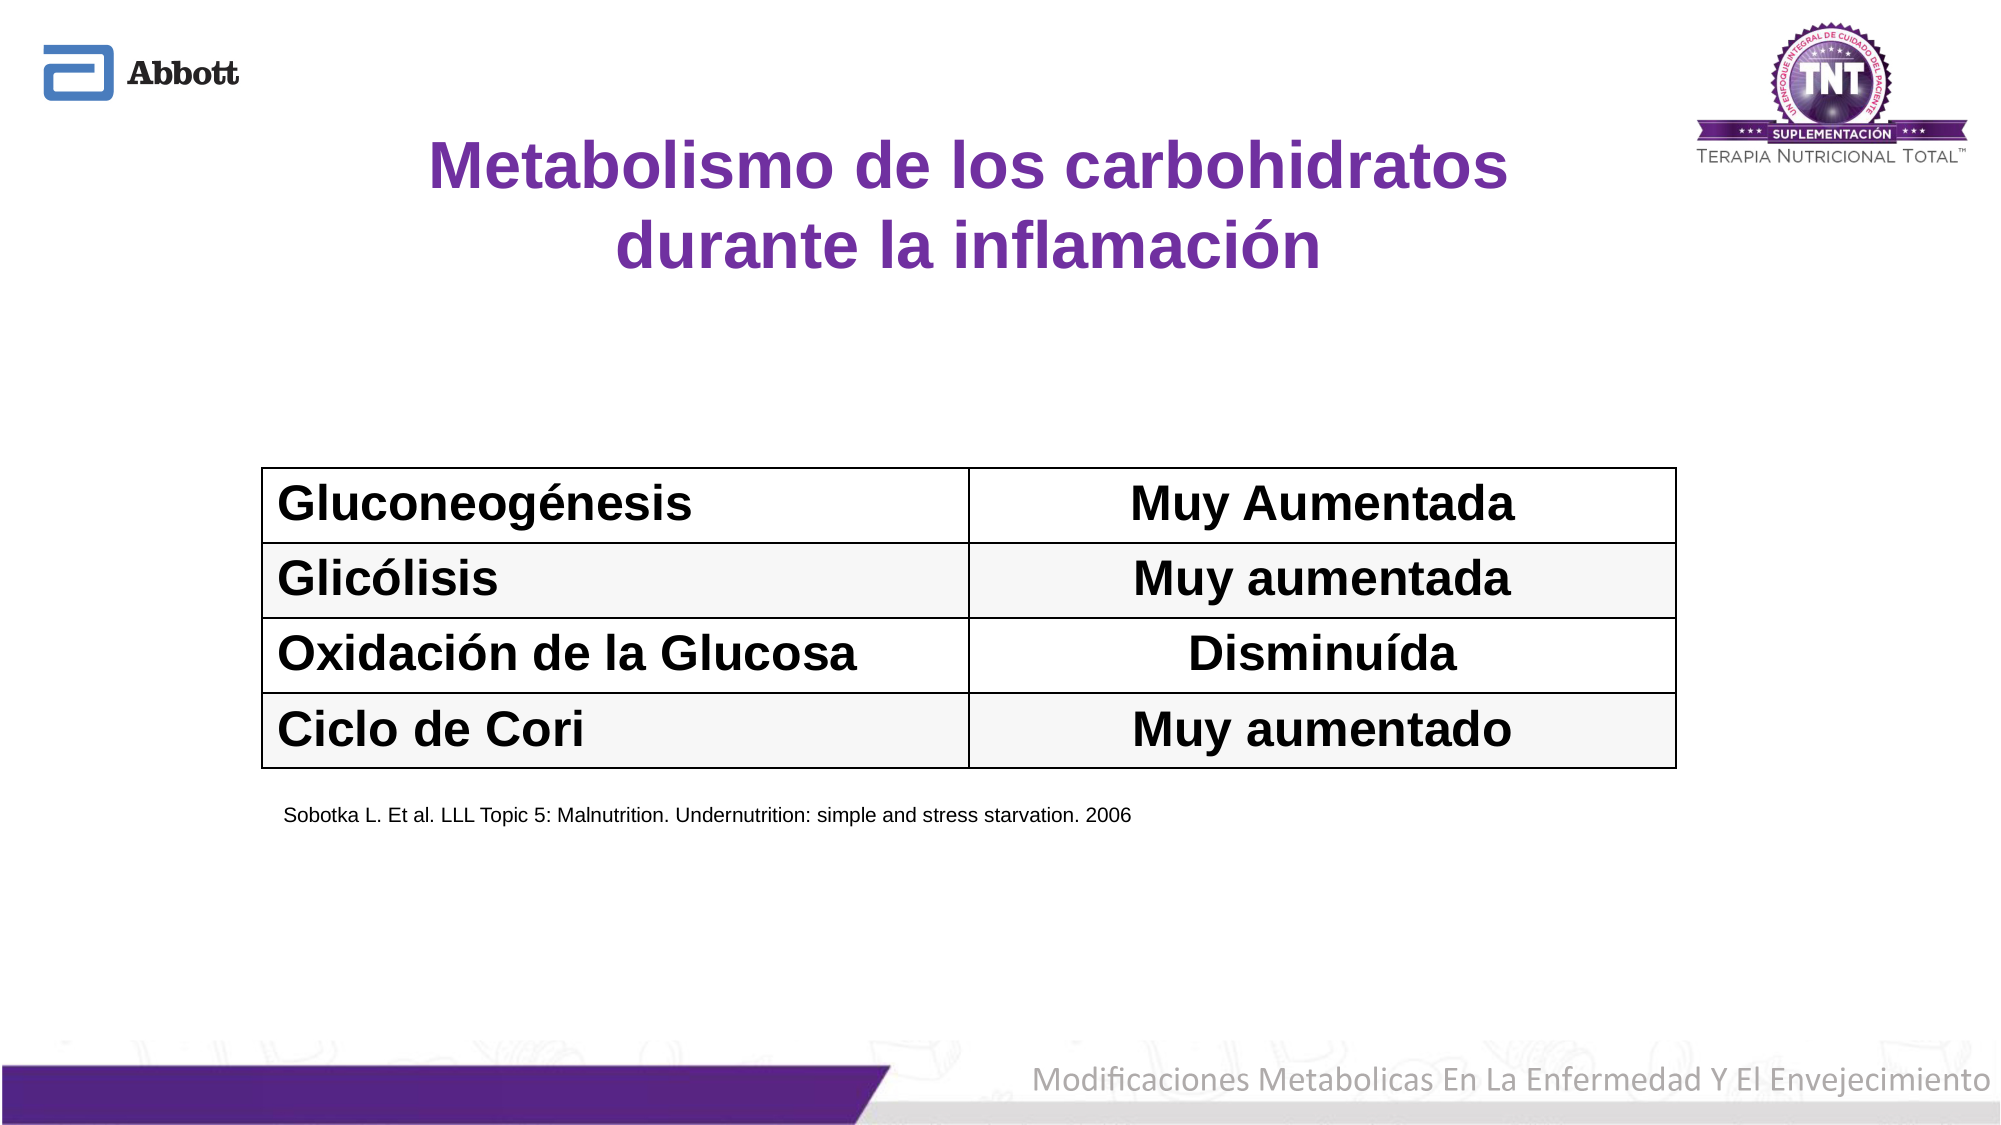

Metabolismo de los carbohidratos durante la inflamación
| Gluconeogénesis | Muy Aumentada |
| --- | --- |
| Glicólisis | Muy aumentada |
| Oxidación de la Glucosa | Disminuída |
| Ciclo de Cori | Muy aumentado |
Sobotka L. Et al. LLL Topic 5: Malnutrition. Undernutrition: simple and stress starvation. 2006